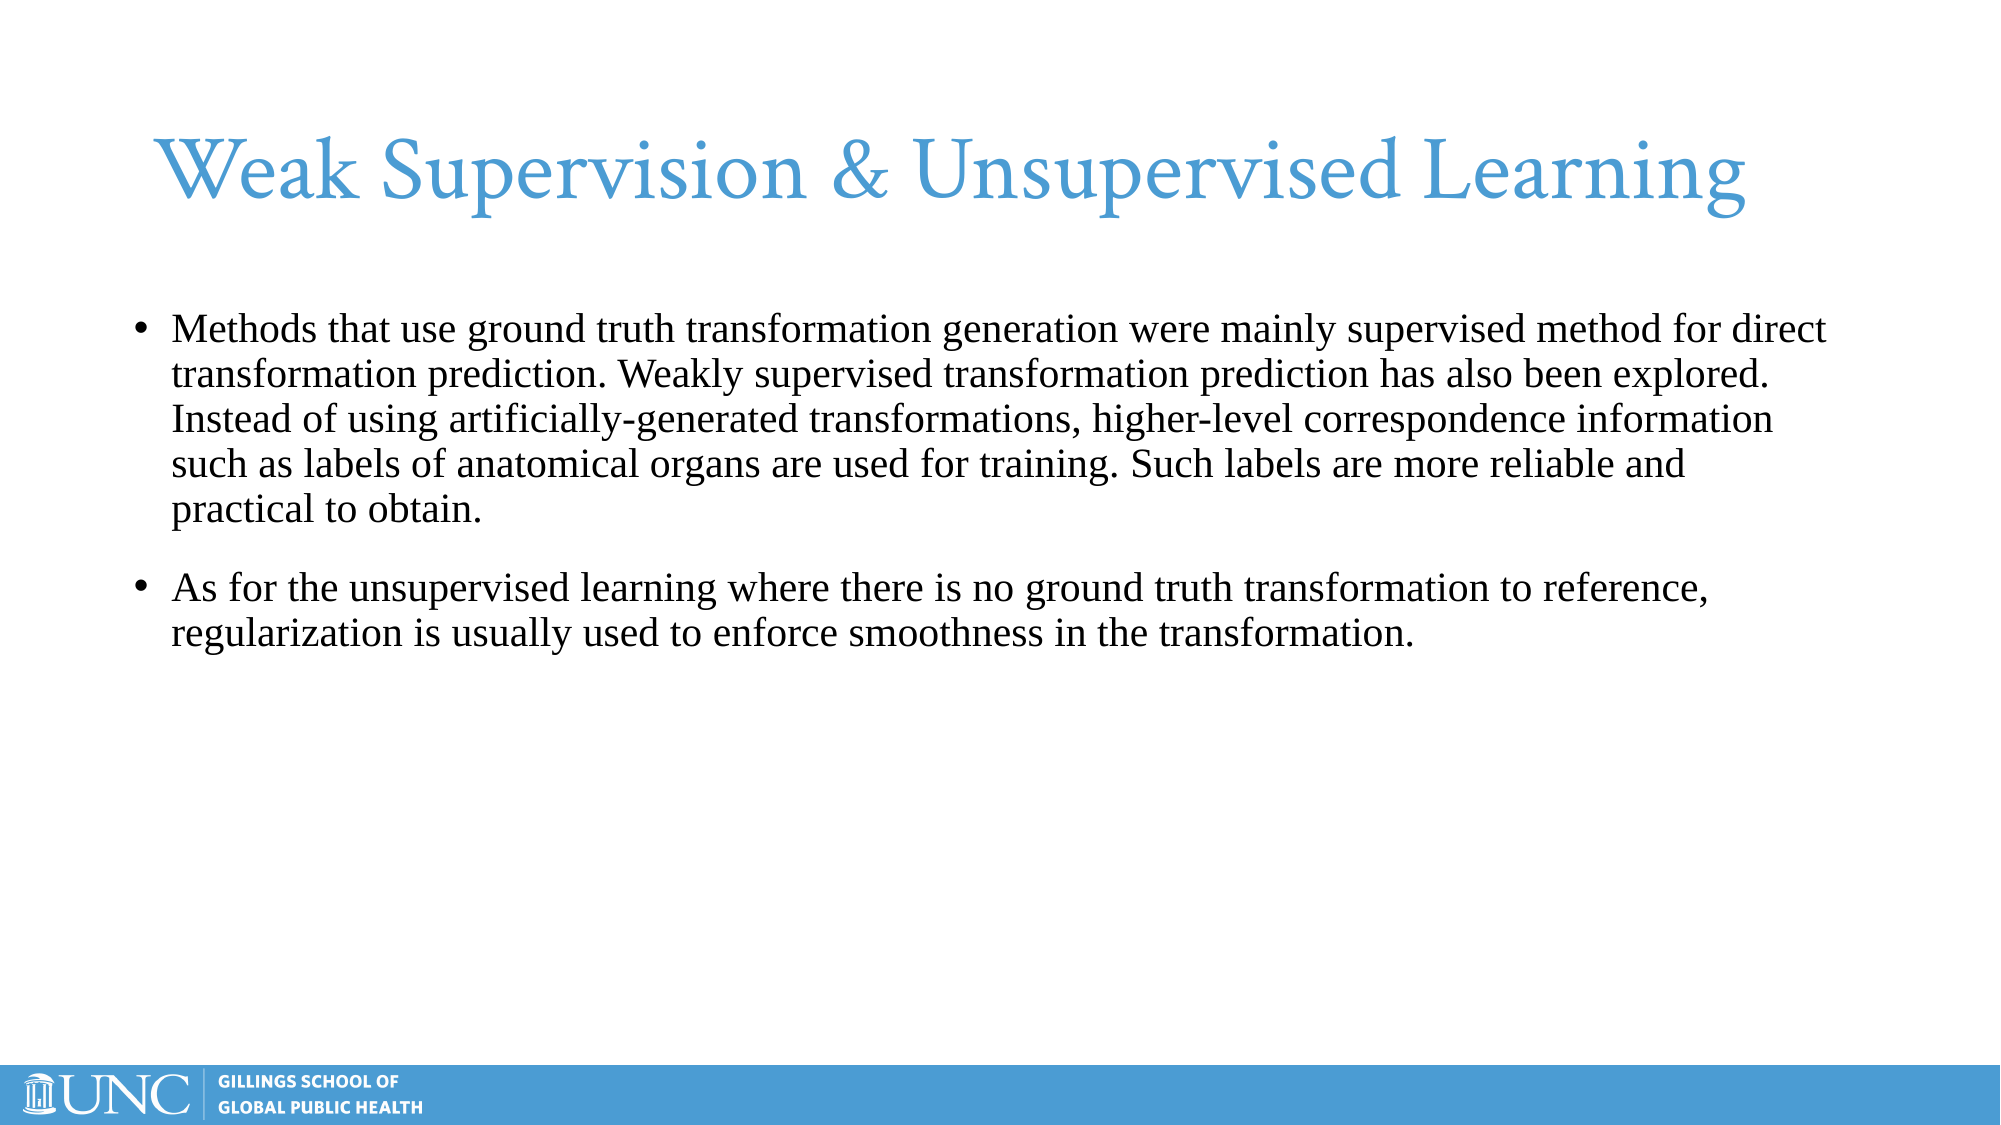

# Weak Supervision & Unsupervised Learning
Methods that use ground truth transformation generation were mainly supervised method for direct transformation prediction. Weakly supervised transformation prediction has also been explored. Instead of using artificially-generated transformations, higher-level correspondence information such as labels of anatomical organs are used for training. Such labels are more reliable and practical to obtain.
As for the unsupervised learning where there is no ground truth transformation to reference, regularization is usually used to enforce smoothness in the transformation.